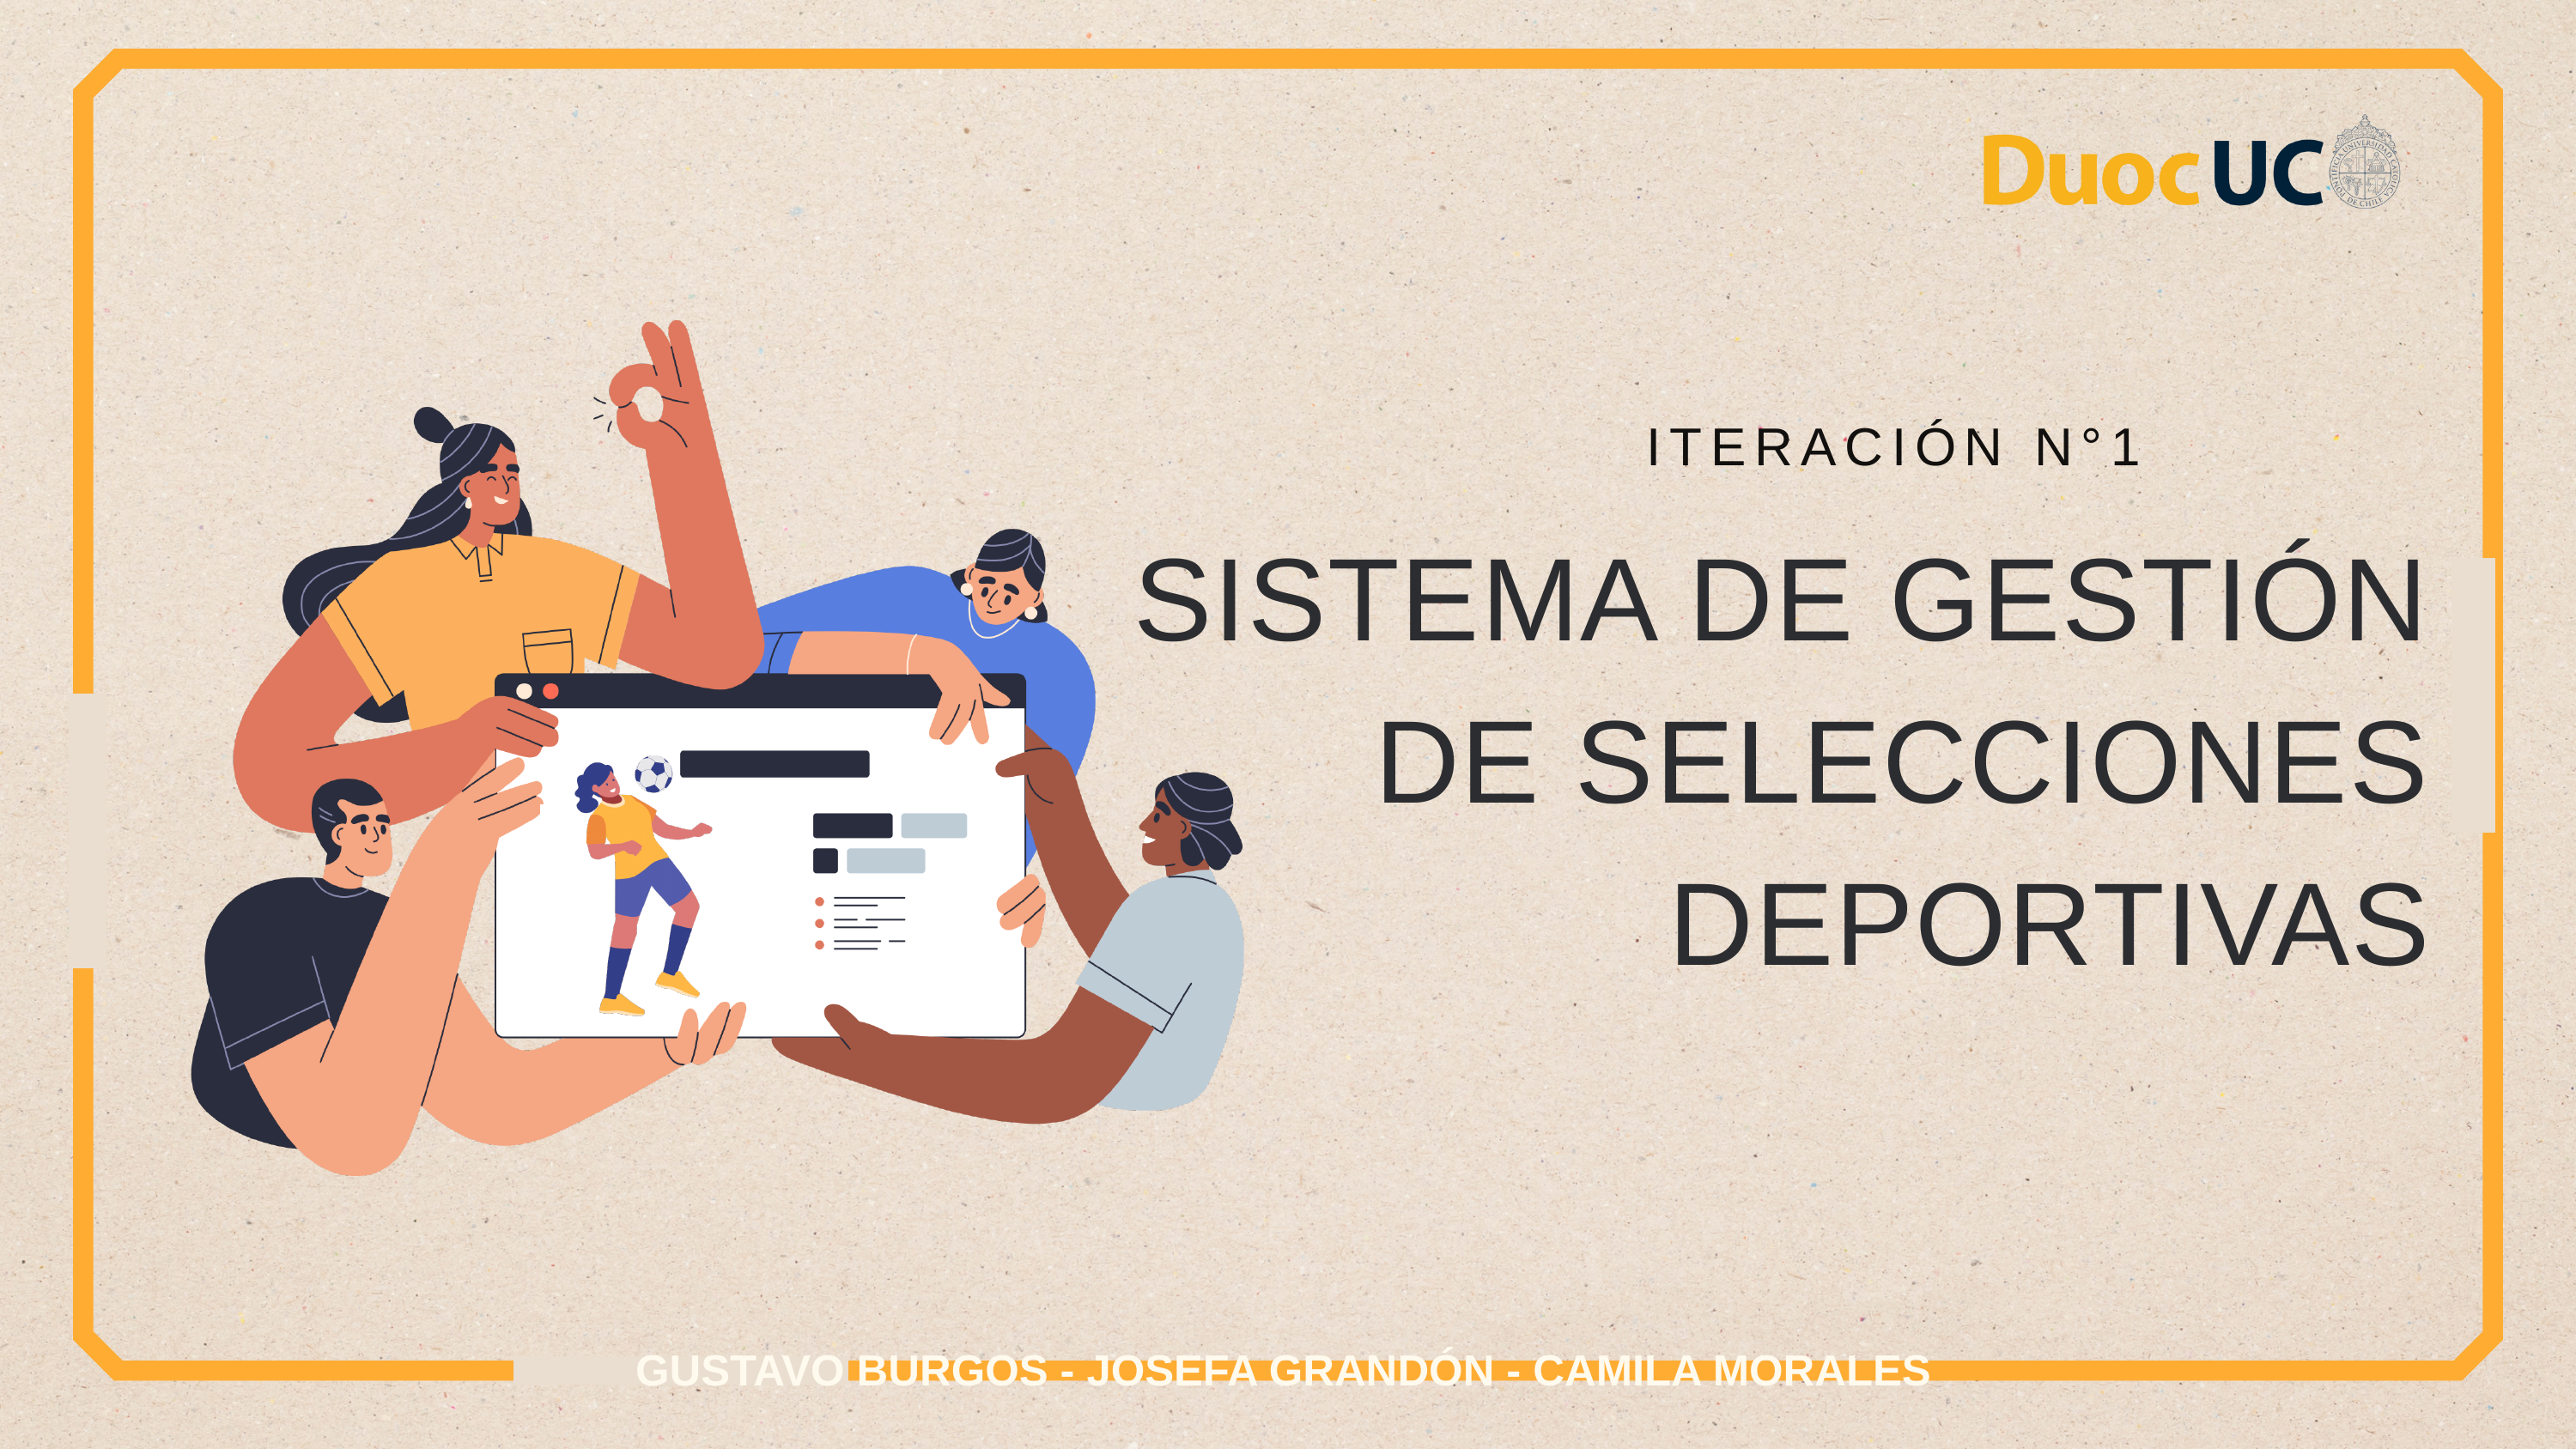

ITERACIÓN N°1
SISTEMA DE GESTIÓN DE SELECCIONES DEPORTIVAS

GUSTAVO BURGOS - JOSEFA GRANDÓN - CAMILA MORALES